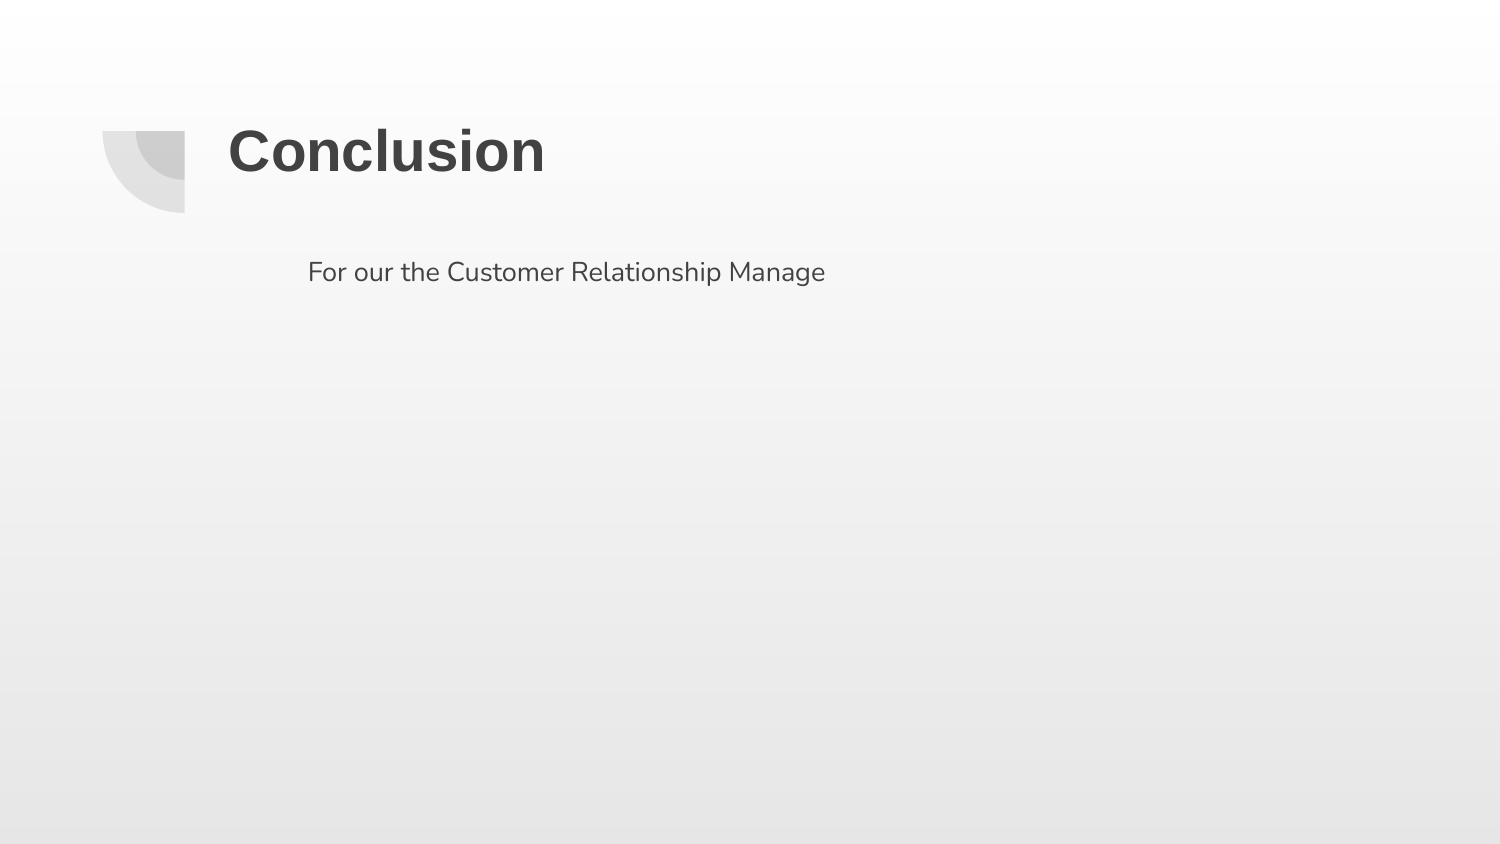

# Conclusion
For our the Customer Relationship Manage